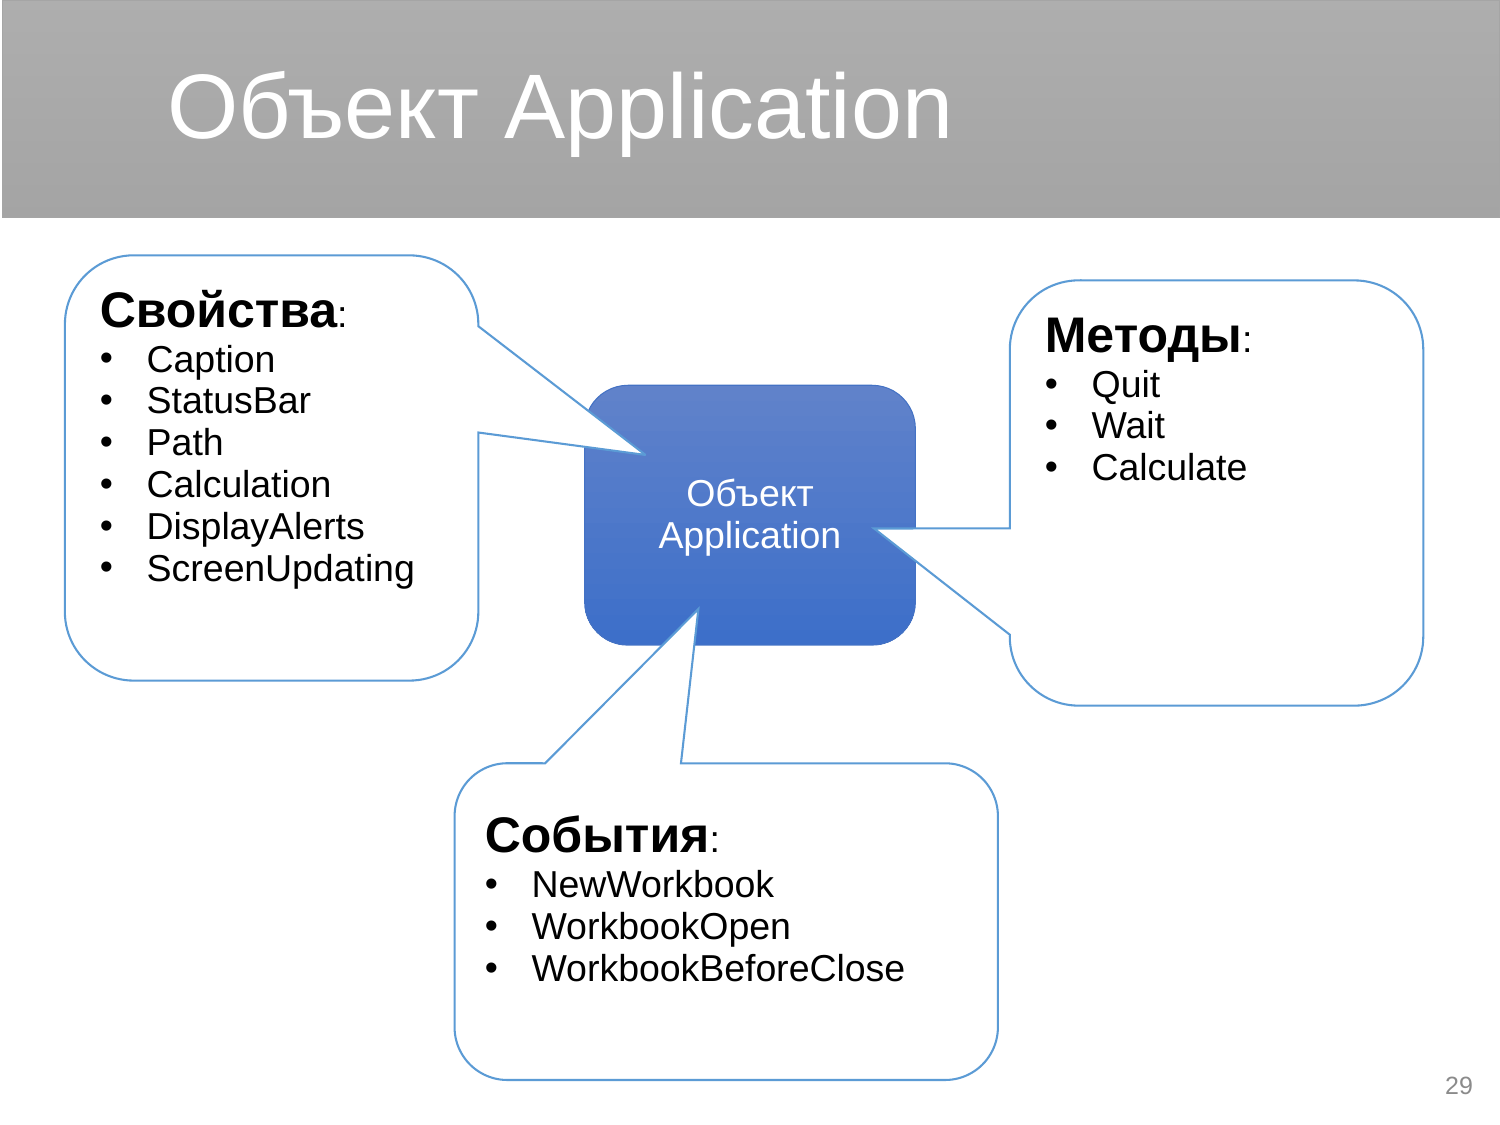

# Объект Application
Свойства:
Caption
StatusBar
Path
Calculation
DisplayAlerts
ScreenUpdating

Методы:
Quit
Wait
Calculate

Объект Application
События:
NewWorkbook
WorkbookOpen
WorkbookBeforeClose

29